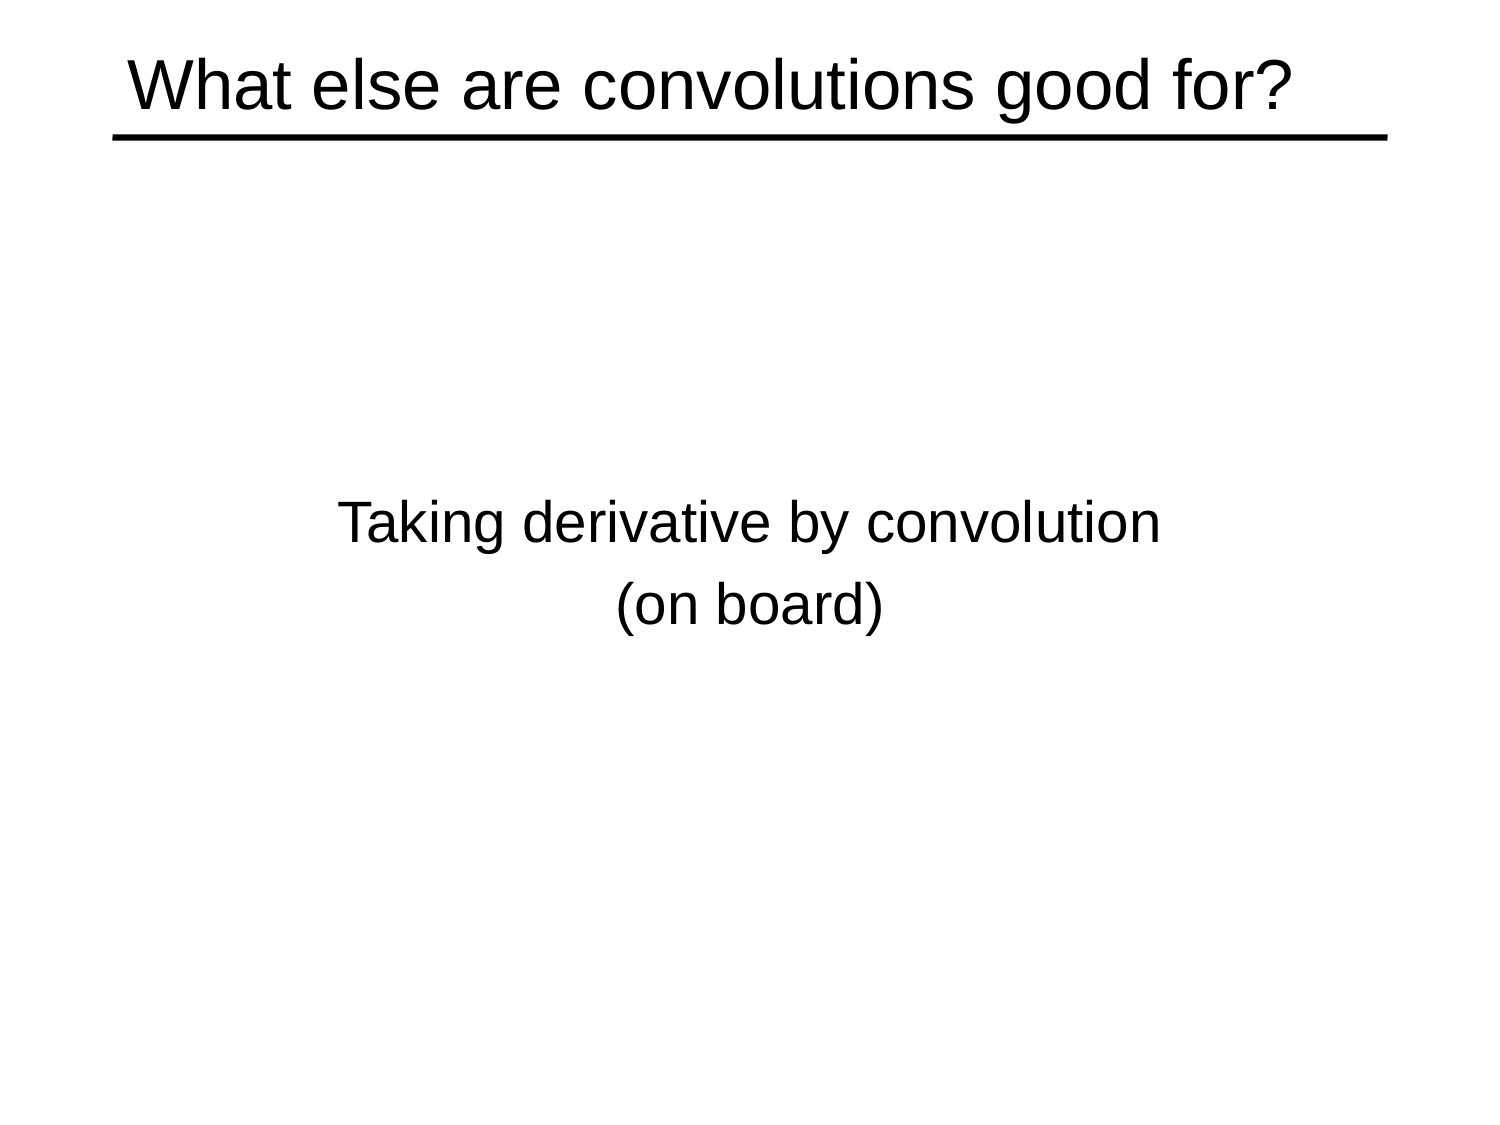

# What else are convolutions good for?

Taking derivative by convolution
(on board)